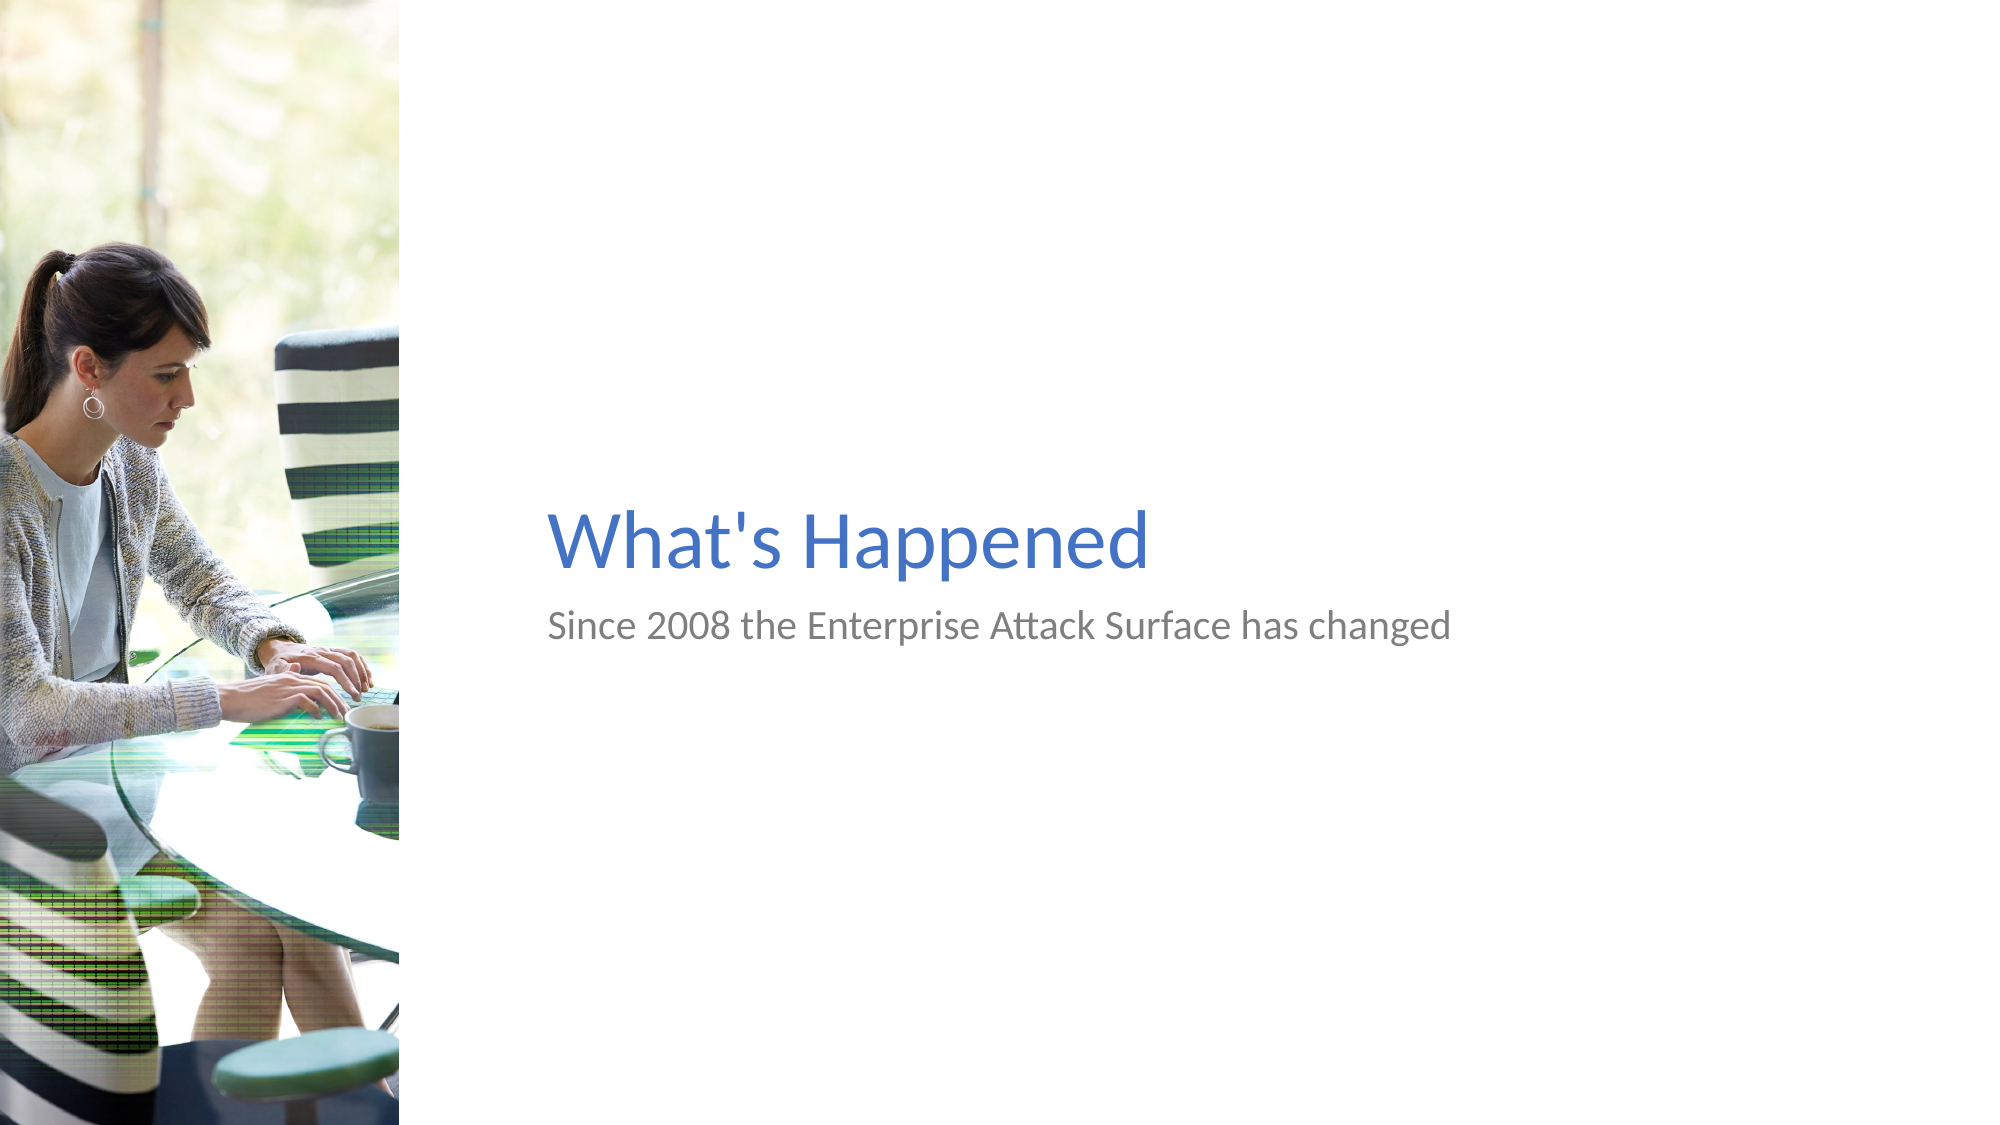

# What's Happened
Since 2008 the Enterprise Attack Surface has changed